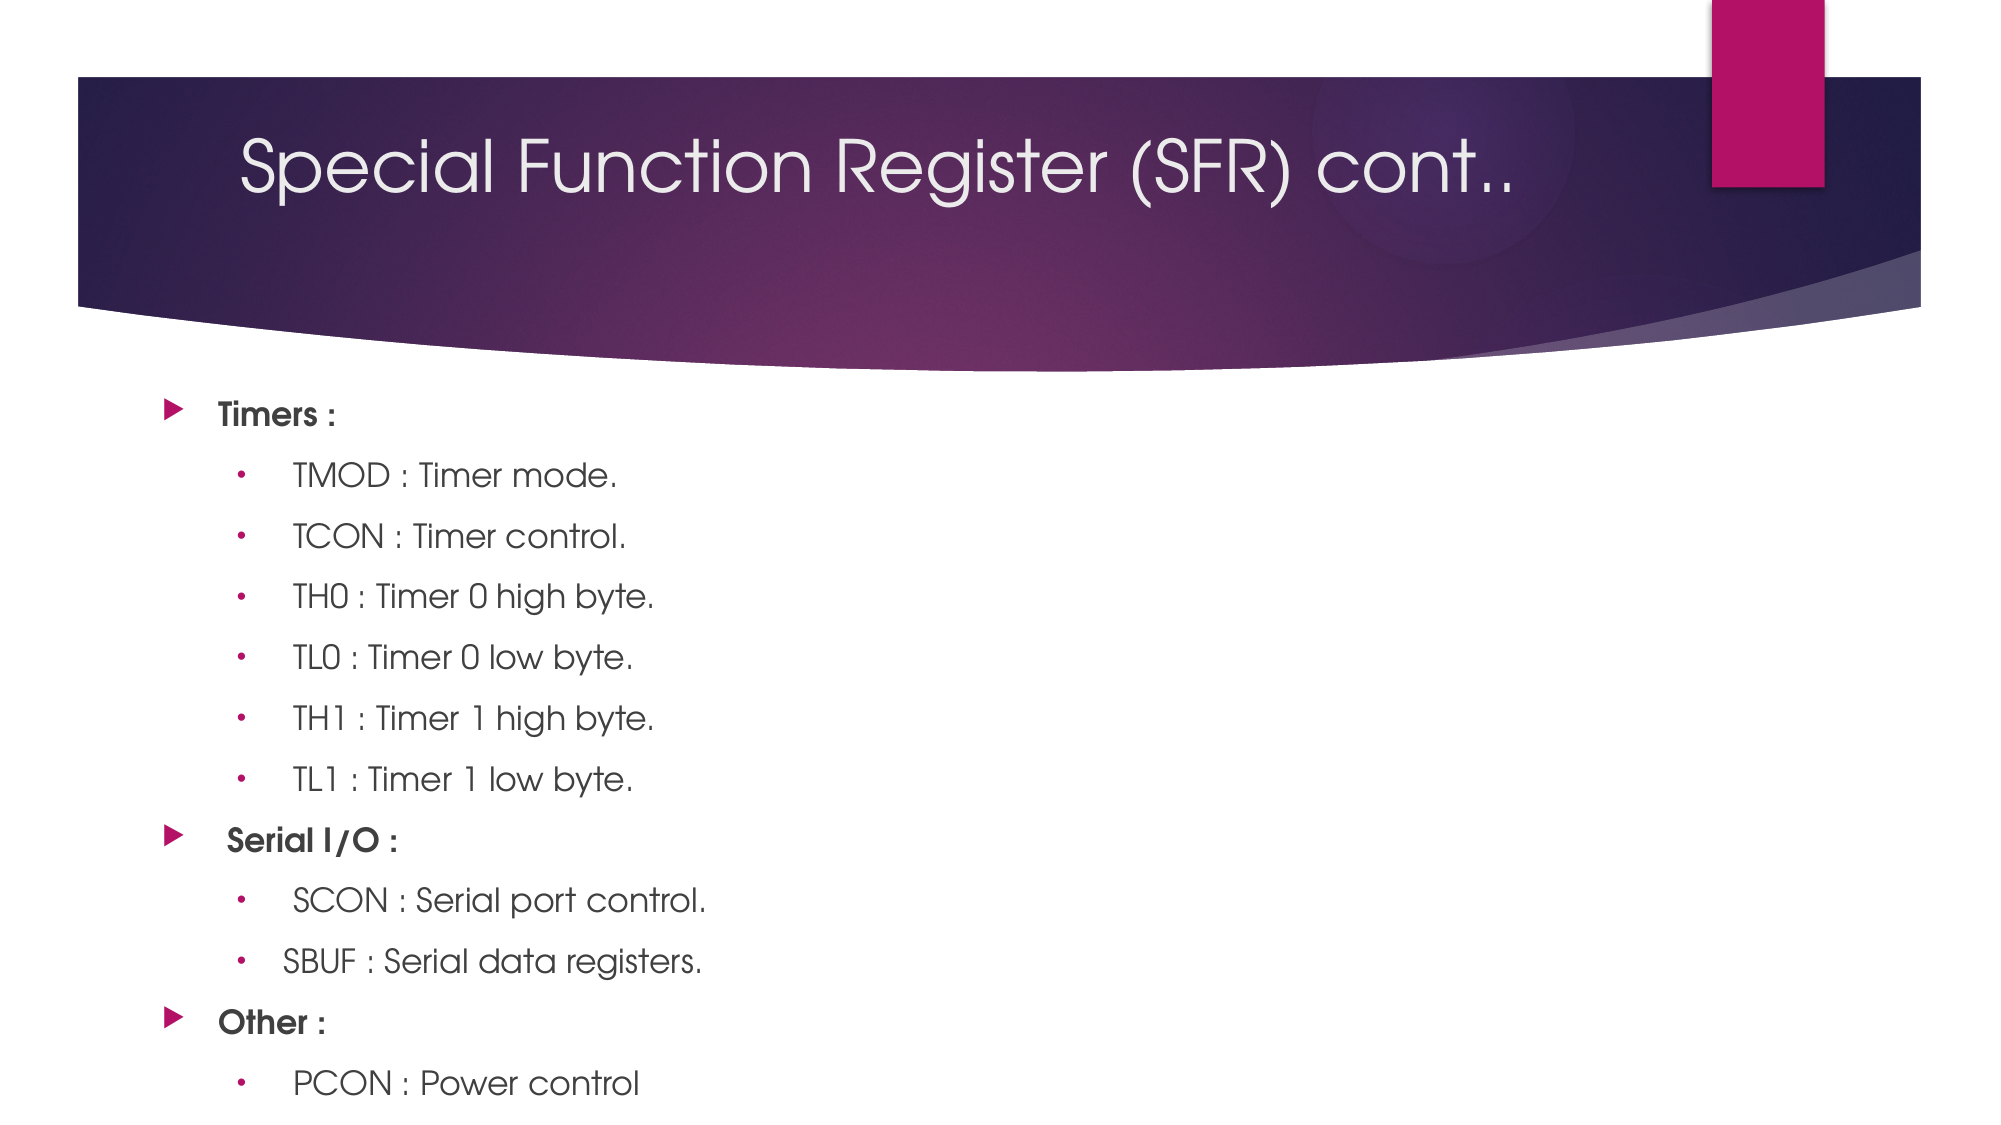

# Special Function Register (SFR) cont..
Timers :
 TMOD : Timer mode.
 TCON : Timer control.
 TH0 : Timer 0 high byte.
 TL0 : Timer 0 low byte.
 TH1 : Timer 1 high byte.
 TL1 : Timer 1 low byte.
 Serial I/O :
 SCON : Serial port control.
SBUF : Serial data registers.
Other :
 PCON : Power control